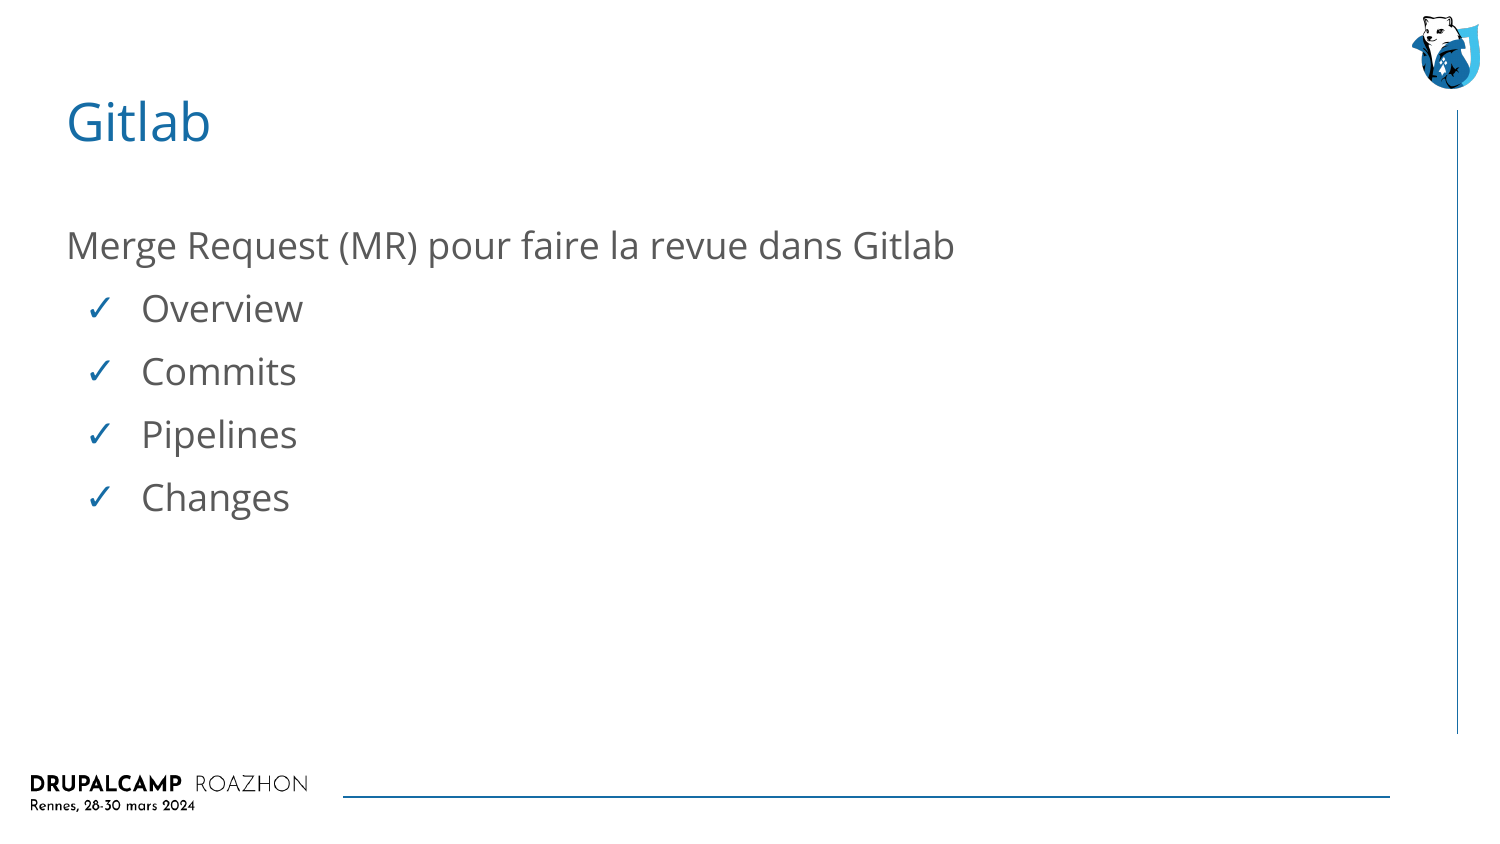

# Gitlab
Merge Request (MR) pour faire la revue dans Gitlab
Overview
Commits
Pipelines
Changes